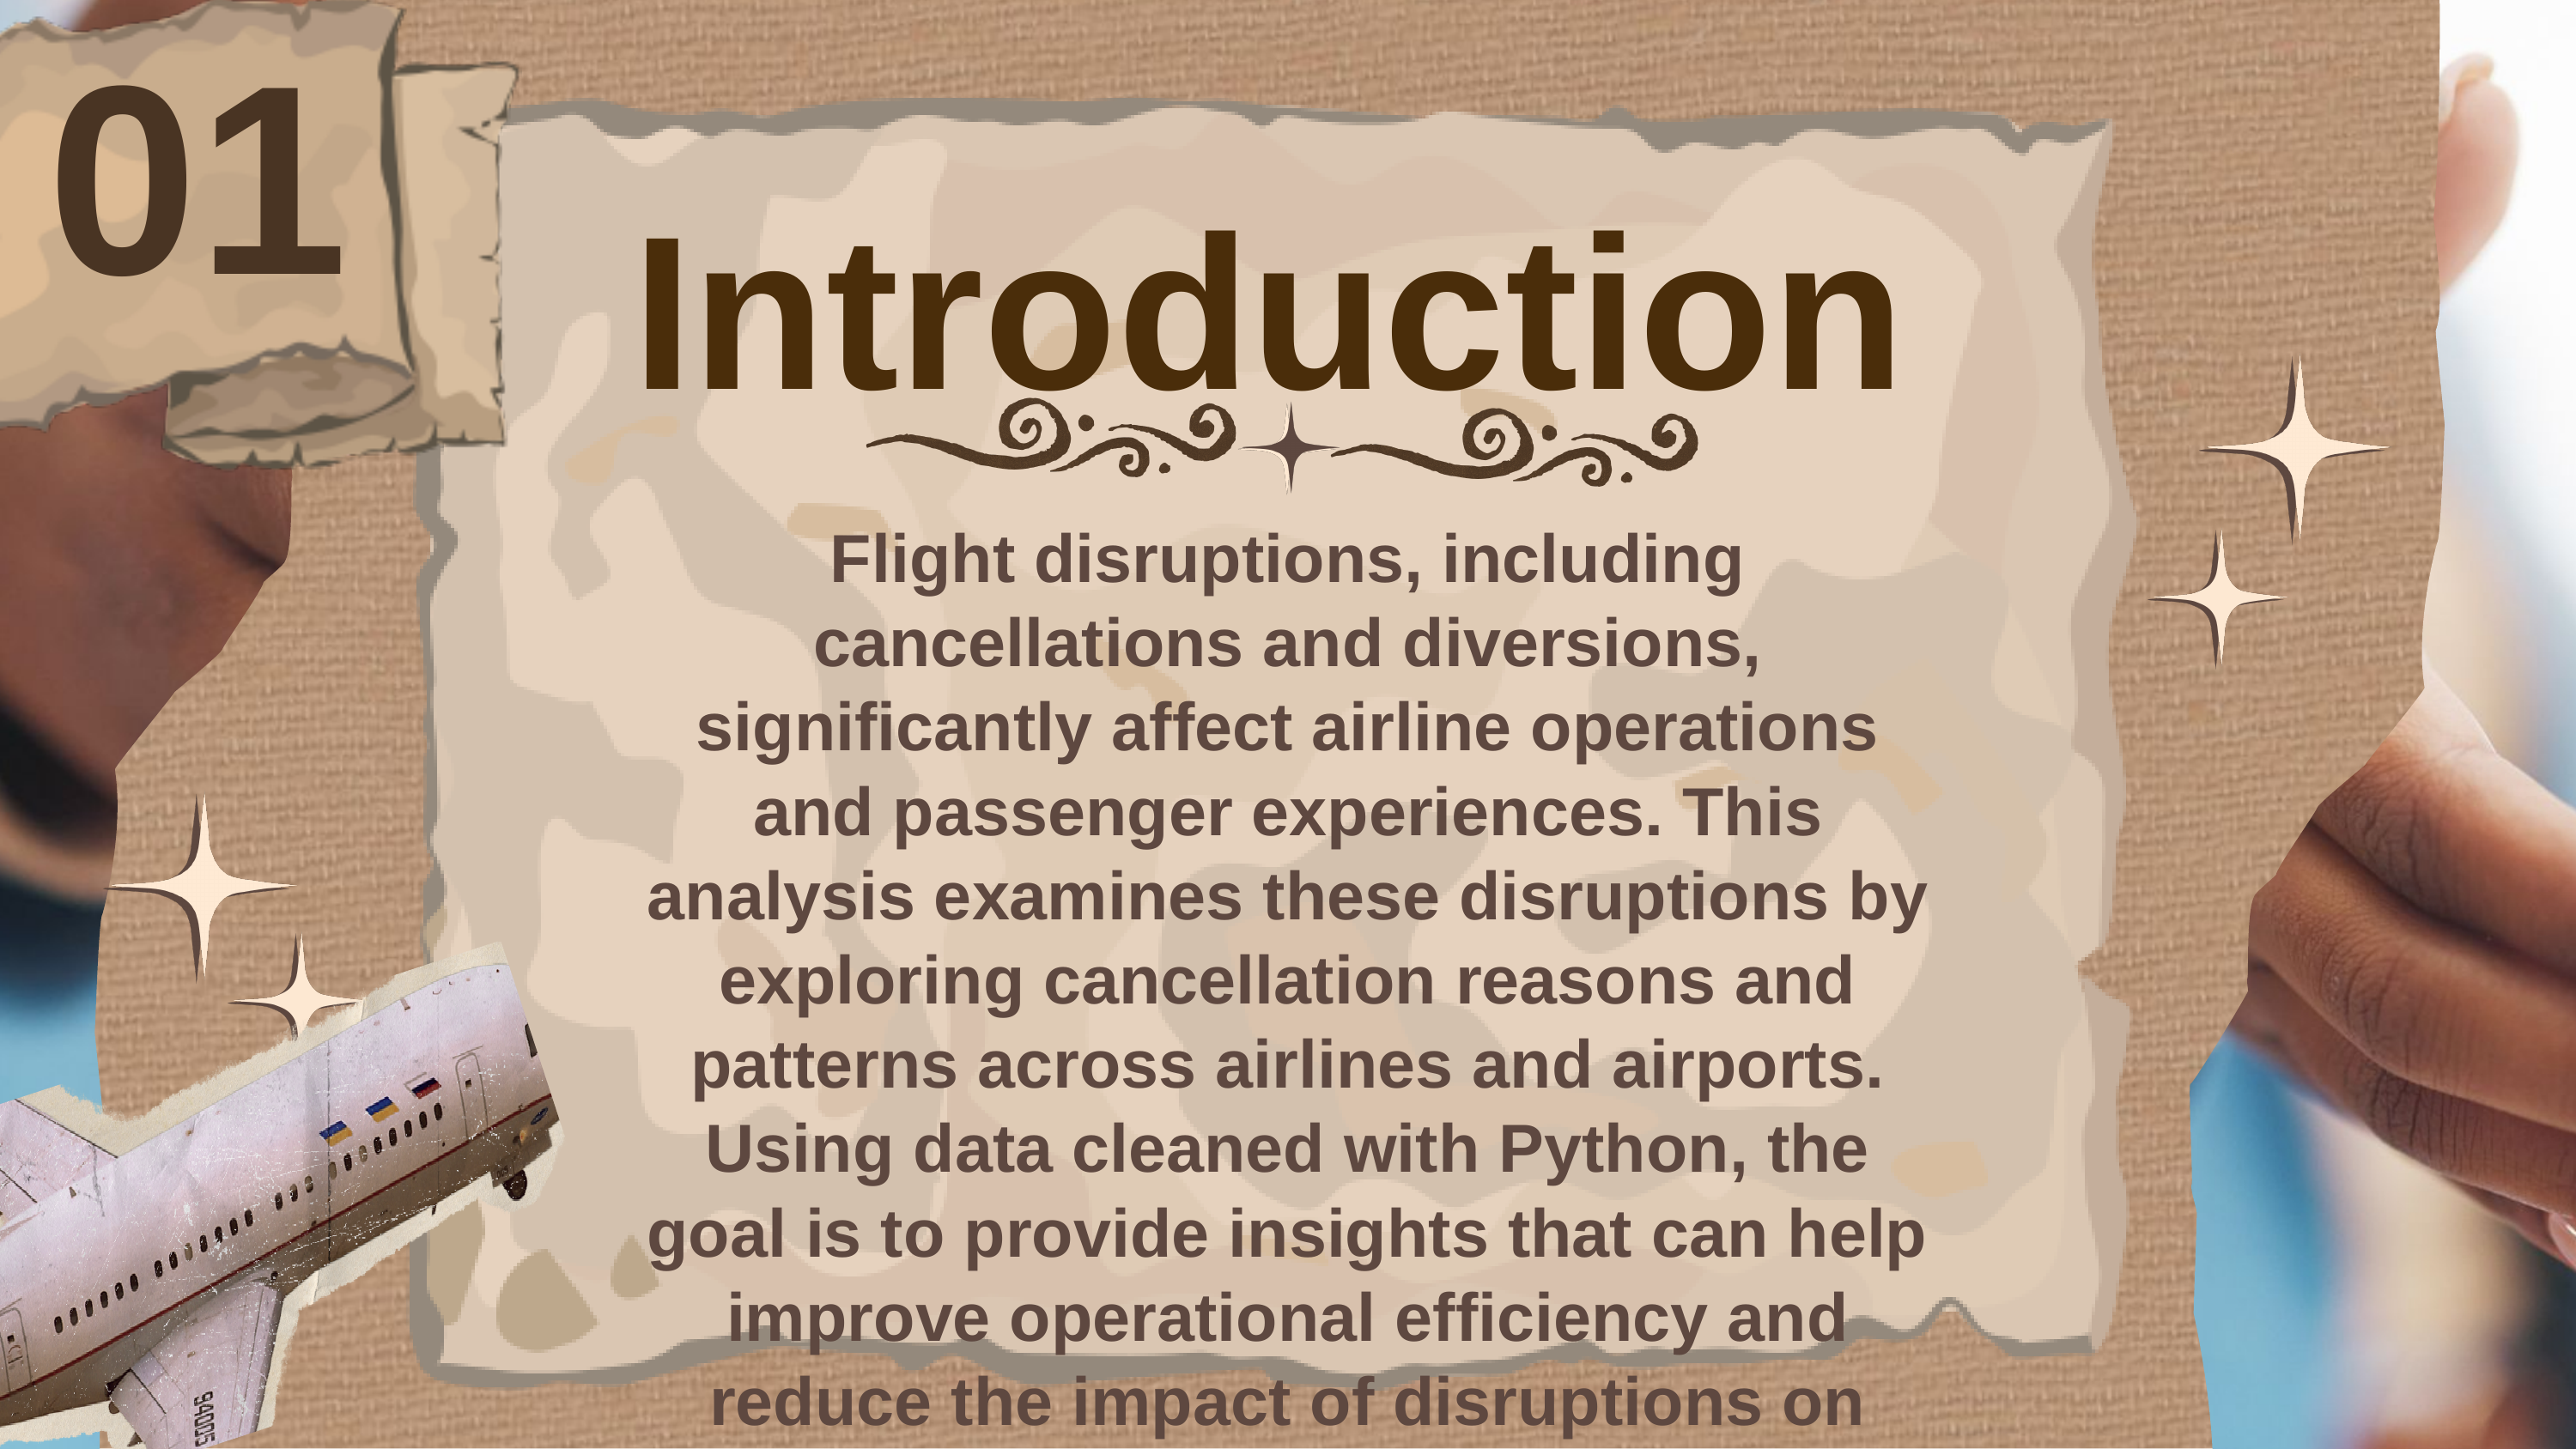

01

Introduction

Flight disruptions, including cancellations and diversions, significantly affect airline operations and passenger experiences. This analysis examines these disruptions by exploring cancellation reasons and patterns across airlines and airports. Using data cleaned with Python, the goal is to provide insights that can help improve operational efficiency and reduce the impact of disruptions on travelers.